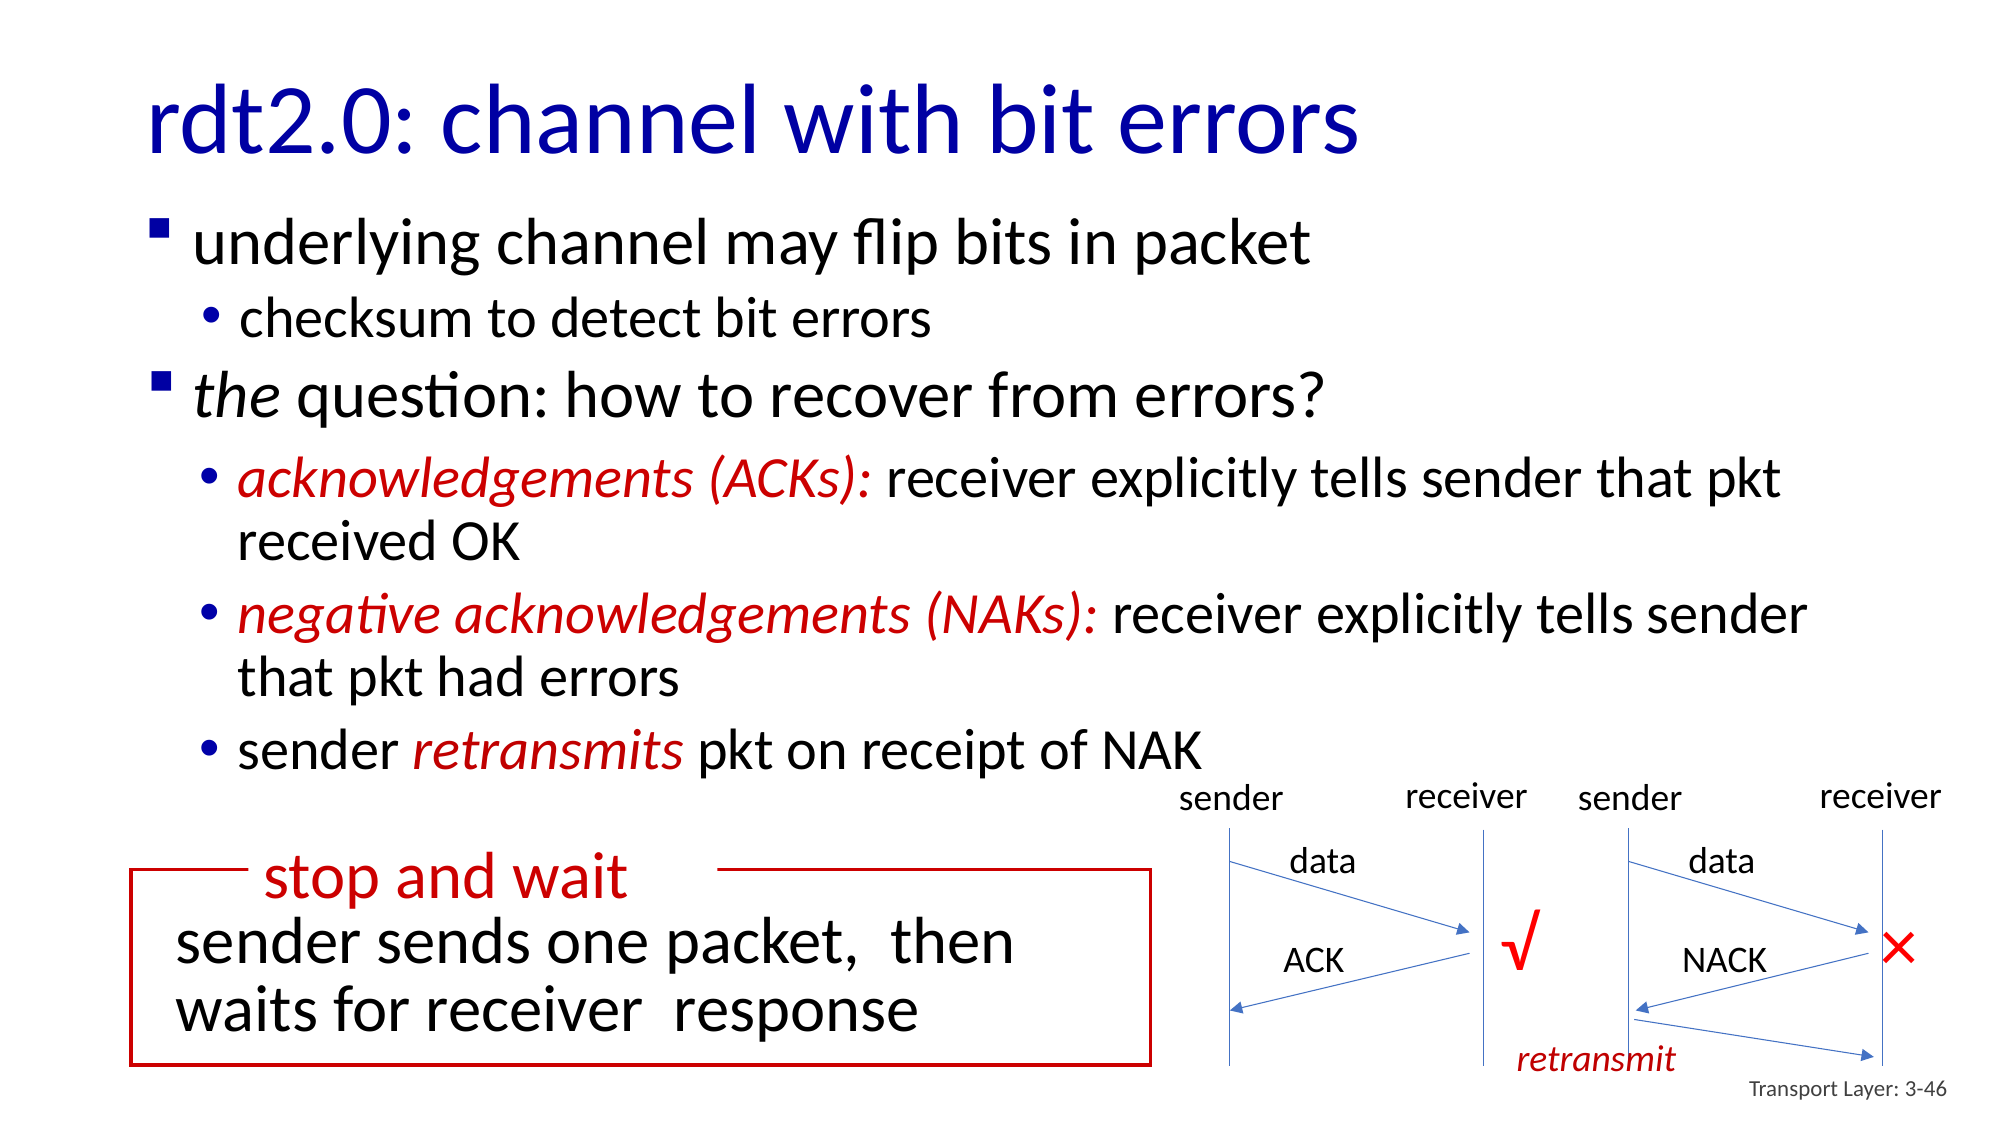

# rdt2.0: channel with bit errors
underlying channel may flip bits in packet
checksum to detect bit errors
the question: how to recover from errors?
acknowledgements (ACKs): receiver explicitly tells sender that pkt received OK
negative acknowledgements (NAKs): receiver explicitly tells sender that pkt had errors
sender retransmits pkt on receipt of NAK
receiver
receiver
sender
sender
stop and wait

sender sends one packet,  then
waits for receiver  response
data
data
√
×
ACK
NACK
retransmit
Transport Layer: 3-46